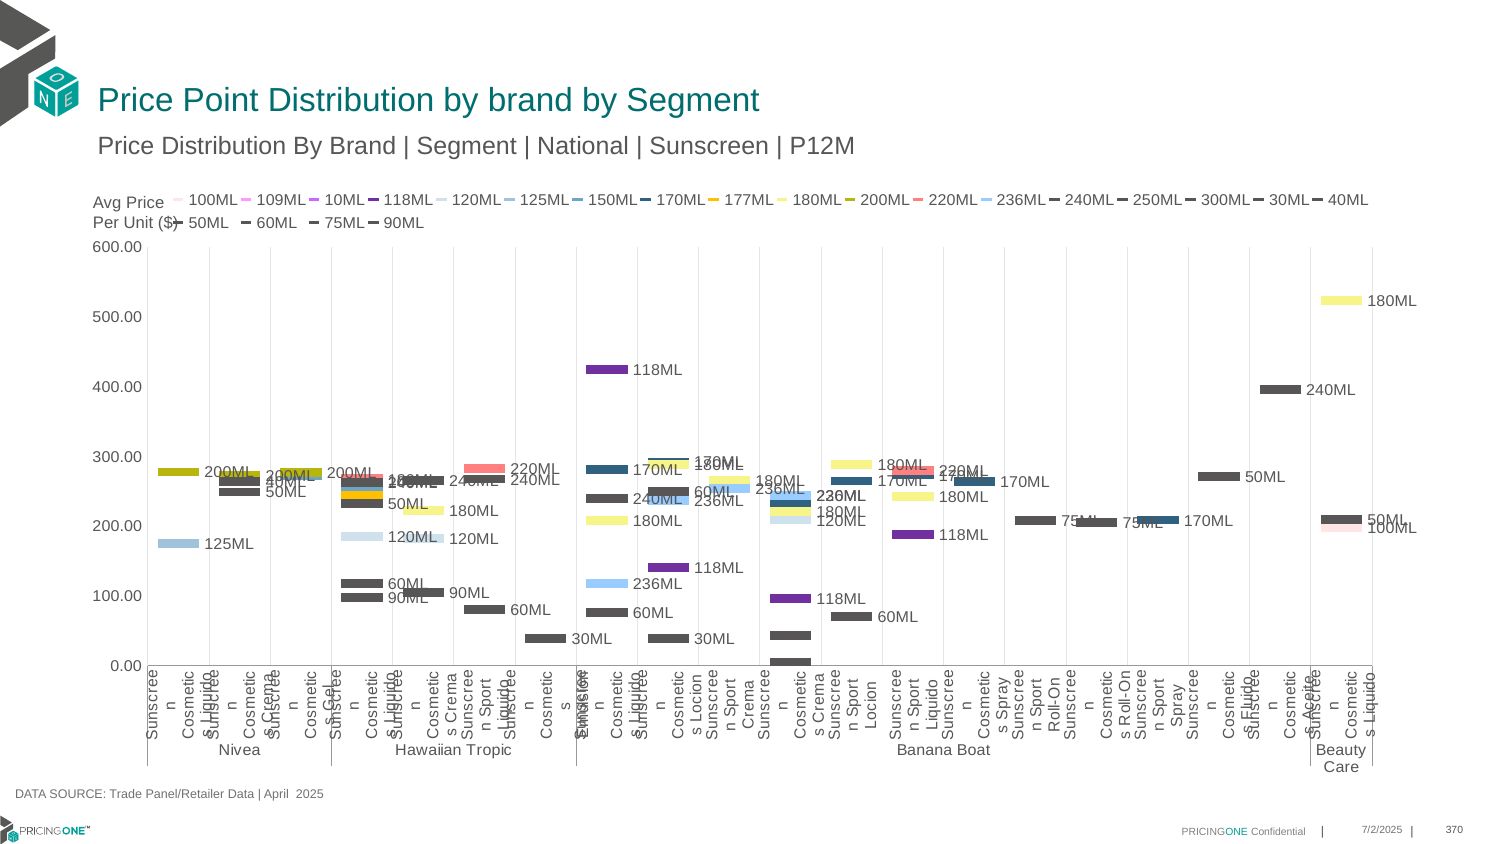

# Price Point Distribution by brand by Segment
Price Distribution By Brand | Segment | National | Sunscreen | P12M

### Chart

| Category | 100ML | 109ML | 10ML | 118ML | 120ML | 125ML | 150ML | 170ML | 177ML | 180ML | 200ML | 220ML | 236ML | 240ML | 250ML | 300ML | 30ML | 40ML | 50ML | 60ML | 75ML | 90ML |
|---|---|---|---|---|---|---|---|---|---|---|---|---|---|---|---|---|---|---|---|---|---|---|
| Sunscreen Cosmetics Liquido | None | None | None | None | None | 174.7739 | None | None | None | None | 277.1543 | None | None | None | None | None | None | None | None | None | None | None |
| Sunscreen Cosmetics Crema | None | None | None | None | None | None | None | None | None | None | 272.2743 | None | None | None | None | None | None | 263.8696 | 248.5054 | None | None | None |
| Sunscreen Cosmetics Gel | None | None | None | None | None | None | 271.4586 | None | None | None | 276.3577 | None | None | None | None | None | None | None | None | None | None | None |
| Sunscreen Cosmetics Liquido | 263.2381 | None | None | None | 184.1697 | None | 249.4224 | None | 243.706 | 267.1381 | None | 267.7825 | None | 261.7383 | None | None | None | None | 231.5438 | 117.1621 | None | 97.1133 |
| Sunscreen Cosmetics Crema | None | None | None | None | 181.8237 | None | None | None | None | 221.744 | None | None | None | 264.6375 | None | None | None | None | None | None | None | 104.1795 |
| Sunscreen Sport Liquido | None | None | None | None | None | None | None | None | None | None | None | 281.749 | None | 267.1431 | None | None | None | None | None | 80.5567 | None | None |
| Sunscreen Cosmetics Emulsion | None | None | None | None | None | None | None | None | None | None | None | None | None | None | None | None | 38.1935 | None | None | None | None | None |
| Sunscreen Cosmetics Liquido | None | None | None | 423.8571 | None | None | None | 280.4108 | None | 208.1533 | None | None | 117.0 | 239.444 | None | None | None | None | None | 75.8829 | None | None |
| Sunscreen Cosmetics Locion | None | None | None | 139.7948 | None | None | None | 291.3747 | None | 287.5064 | None | None | 236.0833 | None | None | None | 38.3569 | None | None | 249.6541 | None | None |
| Sunscreen Sport Crema | None | None | None | None | None | None | None | None | None | 265.618 | None | None | 253.1947 | None | None | None | None | None | None | None | None | None |
| Sunscreen Cosmetics Crema | None | None | None | 96.0 | 208.25 | None | None | 234.0 | None | 220.0963 | None | 243.9668 | 243.3461 | None | None | None | 5.0 | None | None | 43.5111 | None | None |
| Sunscreen Sport Locion | None | None | None | None | None | None | None | 264.2508 | None | 287.7062 | None | None | None | None | None | None | None | None | None | 70.6502 | None | None |
| Sunscreen Sport Liquido | None | None | None | 188.0 | None | None | None | 272.7032 | None | 241.9235 | None | 279.7299 | None | None | None | None | None | None | None | None | None | None |
| Sunscreen Cosmetics Spray | None | None | None | None | None | None | None | 263.8278 | None | None | None | None | None | None | None | None | None | None | None | None | None | None |
| Sunscreen Sport Roll-On | None | None | None | None | None | None | None | None | None | None | None | None | None | None | None | None | None | None | None | None | 207.893 | None |
| Sunscreen Cosmetics Roll-On | None | None | None | None | None | None | None | None | None | None | None | None | None | None | None | None | None | None | None | None | 204.3065 | None |
| Sunscreen Sport Spray | None | None | None | None | None | None | None | 208.2507 | None | None | None | None | None | None | None | None | None | None | None | None | None | None |
| Sunscreen Cosmetics Fluido | None | None | None | None | None | None | None | None | None | None | None | None | None | None | None | None | None | None | 270.2126 | None | None | None |
| Sunscreen Cosmetics Aceite | None | None | None | None | None | None | None | None | None | None | None | None | None | 395.6364 | None | None | None | None | None | None | None | None |
| Sunscreen Cosmetics Liquido | 197.2434 | None | None | None | None | None | None | None | None | 522.2895 | None | None | None | None | None | None | None | None | 208.5341 | None | None | None |
Avg Price
Per Unit ($)
DATA SOURCE: Trade Panel/Retailer Data | April  2025
7/2/2025
370